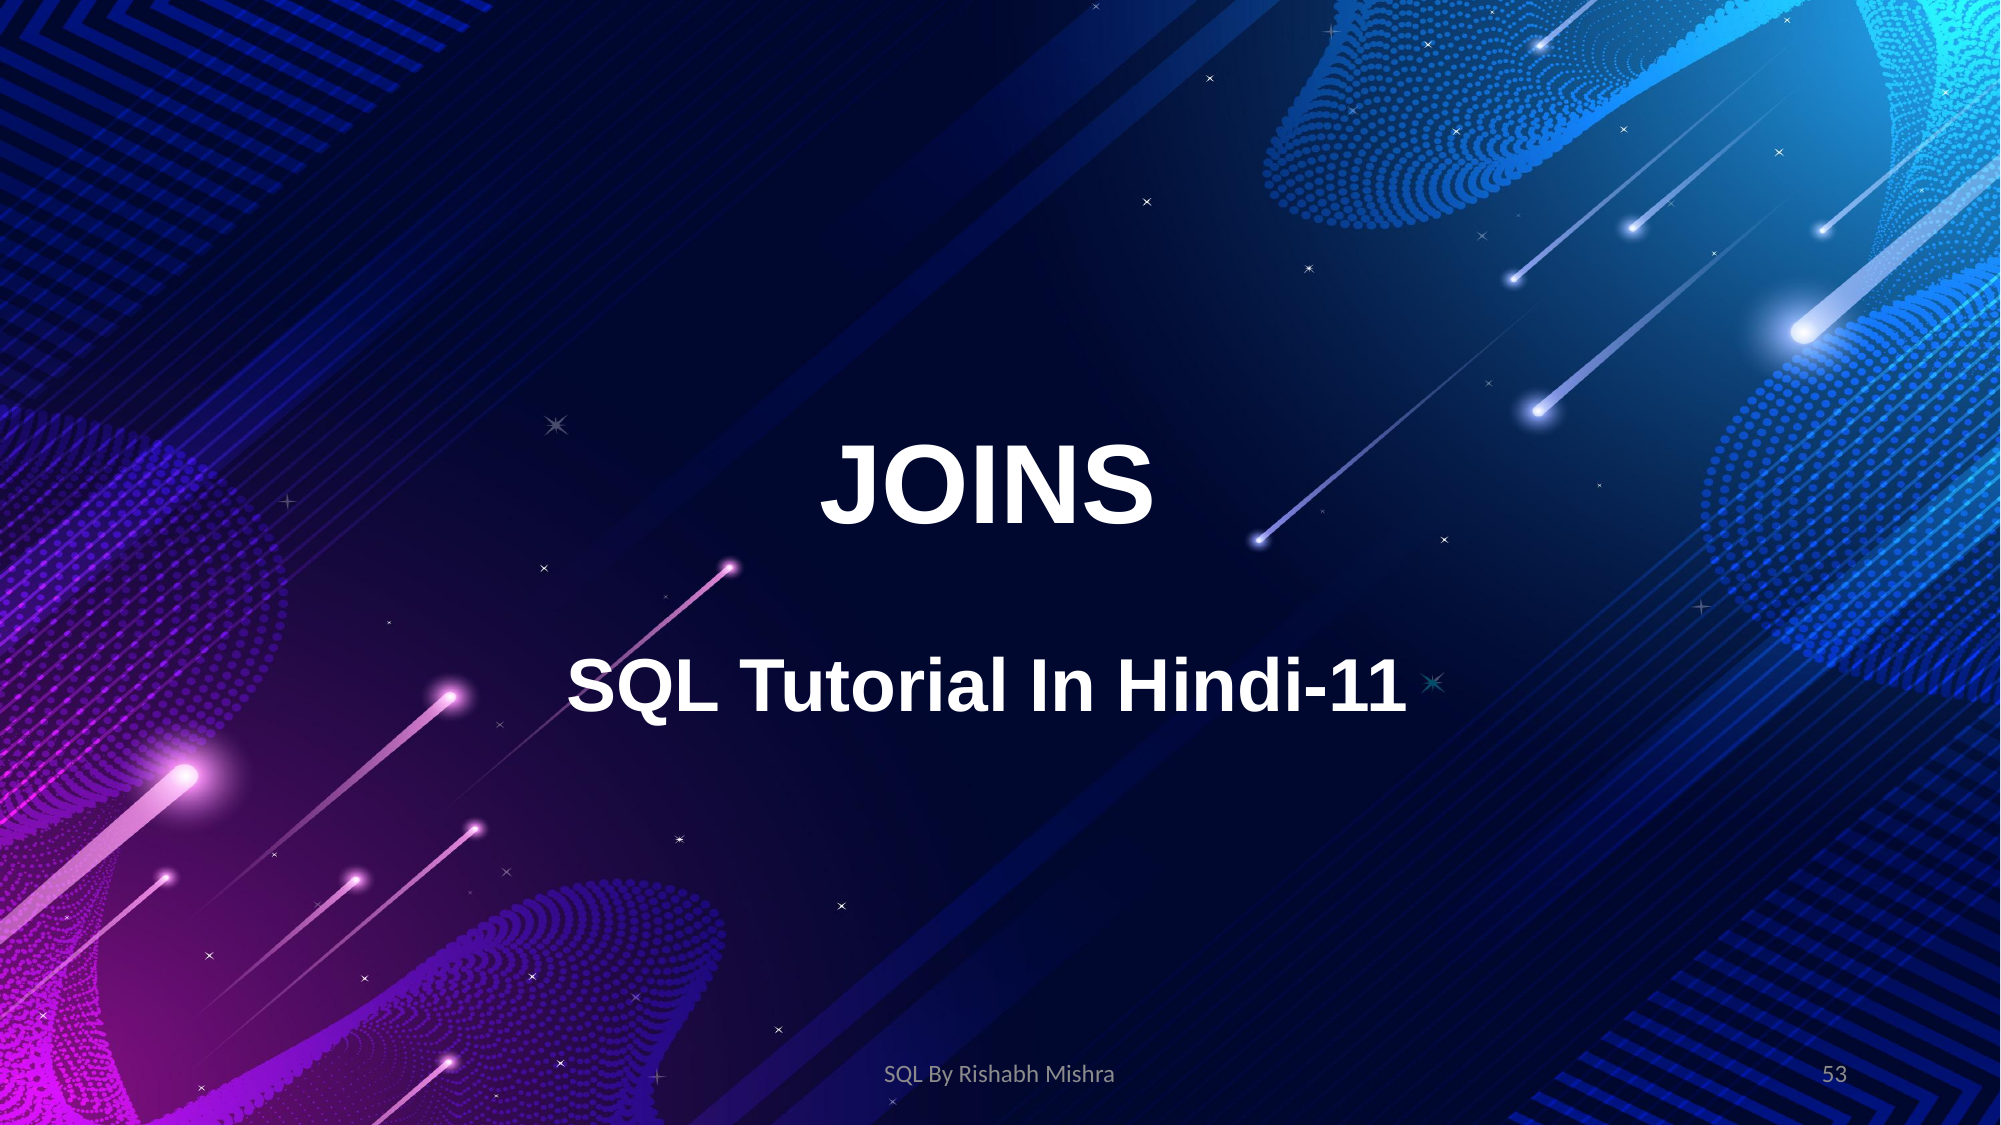

# JOINS SQL Tutorial In Hindi-11
SQL By Rishabh Mishra
53